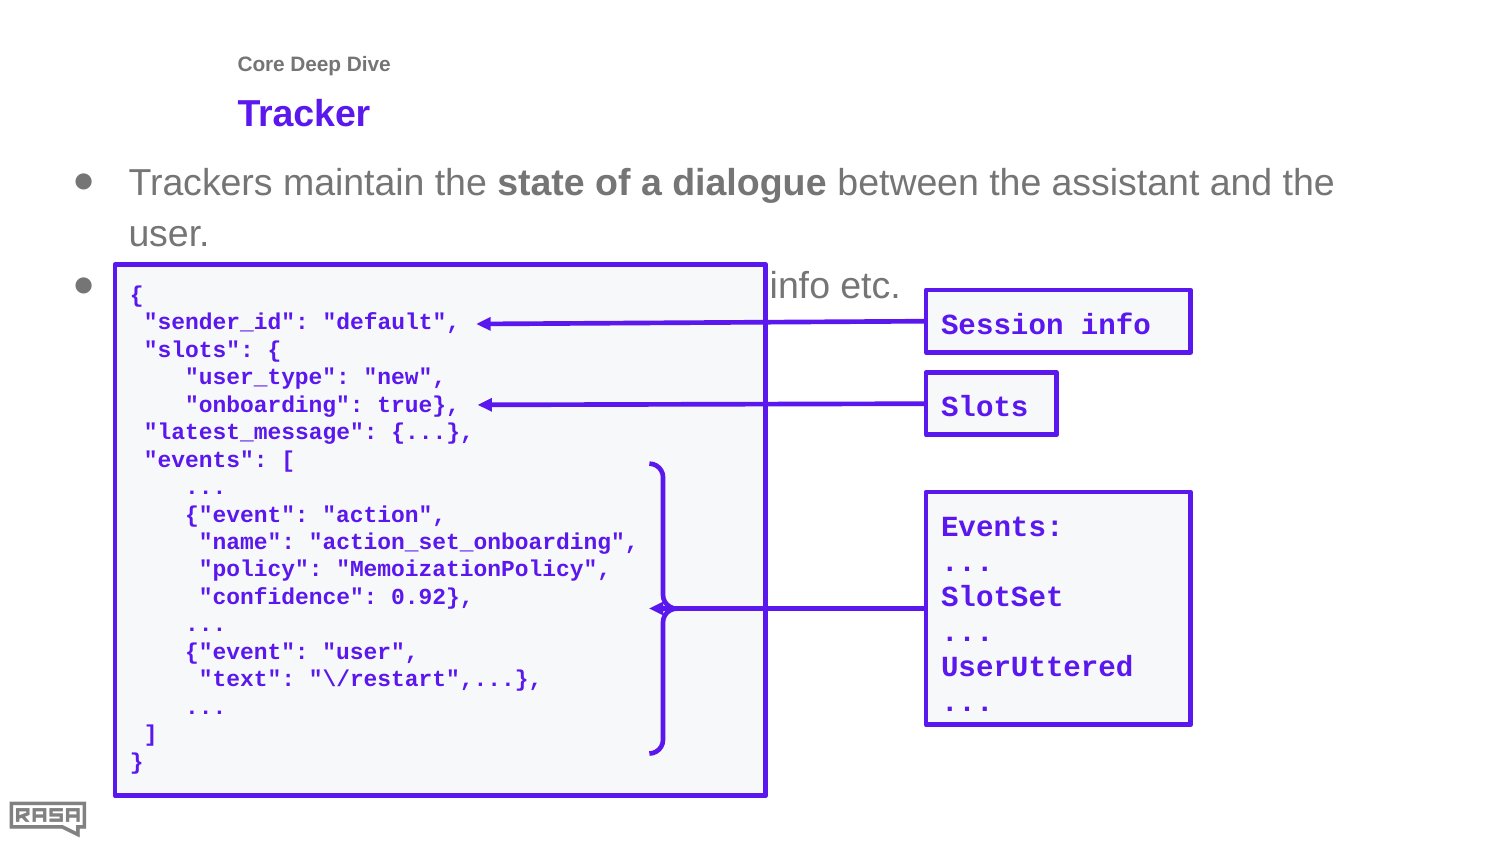

Core Deep Dive
# Tracker
Trackers maintain the state of a dialogue between the assistant and the user.
It keeps track of events, slots, session info etc.
{
 "sender_id": "default",
 "slots": {
    "user_type": "new",
    "onboarding": true},
 "latest_message": {...},
 "events": [
    ...
    {"event": "action",
     "name": "action_set_onboarding",
     "policy": "MemoizationPolicy",
     "confidence": 0.92},
    ...
    {"event": "user",
     "text": "\/restart",...},
    ...
 ]
}
Session info
Slots

Events:
...
SlotSet
...
UserUttered
...